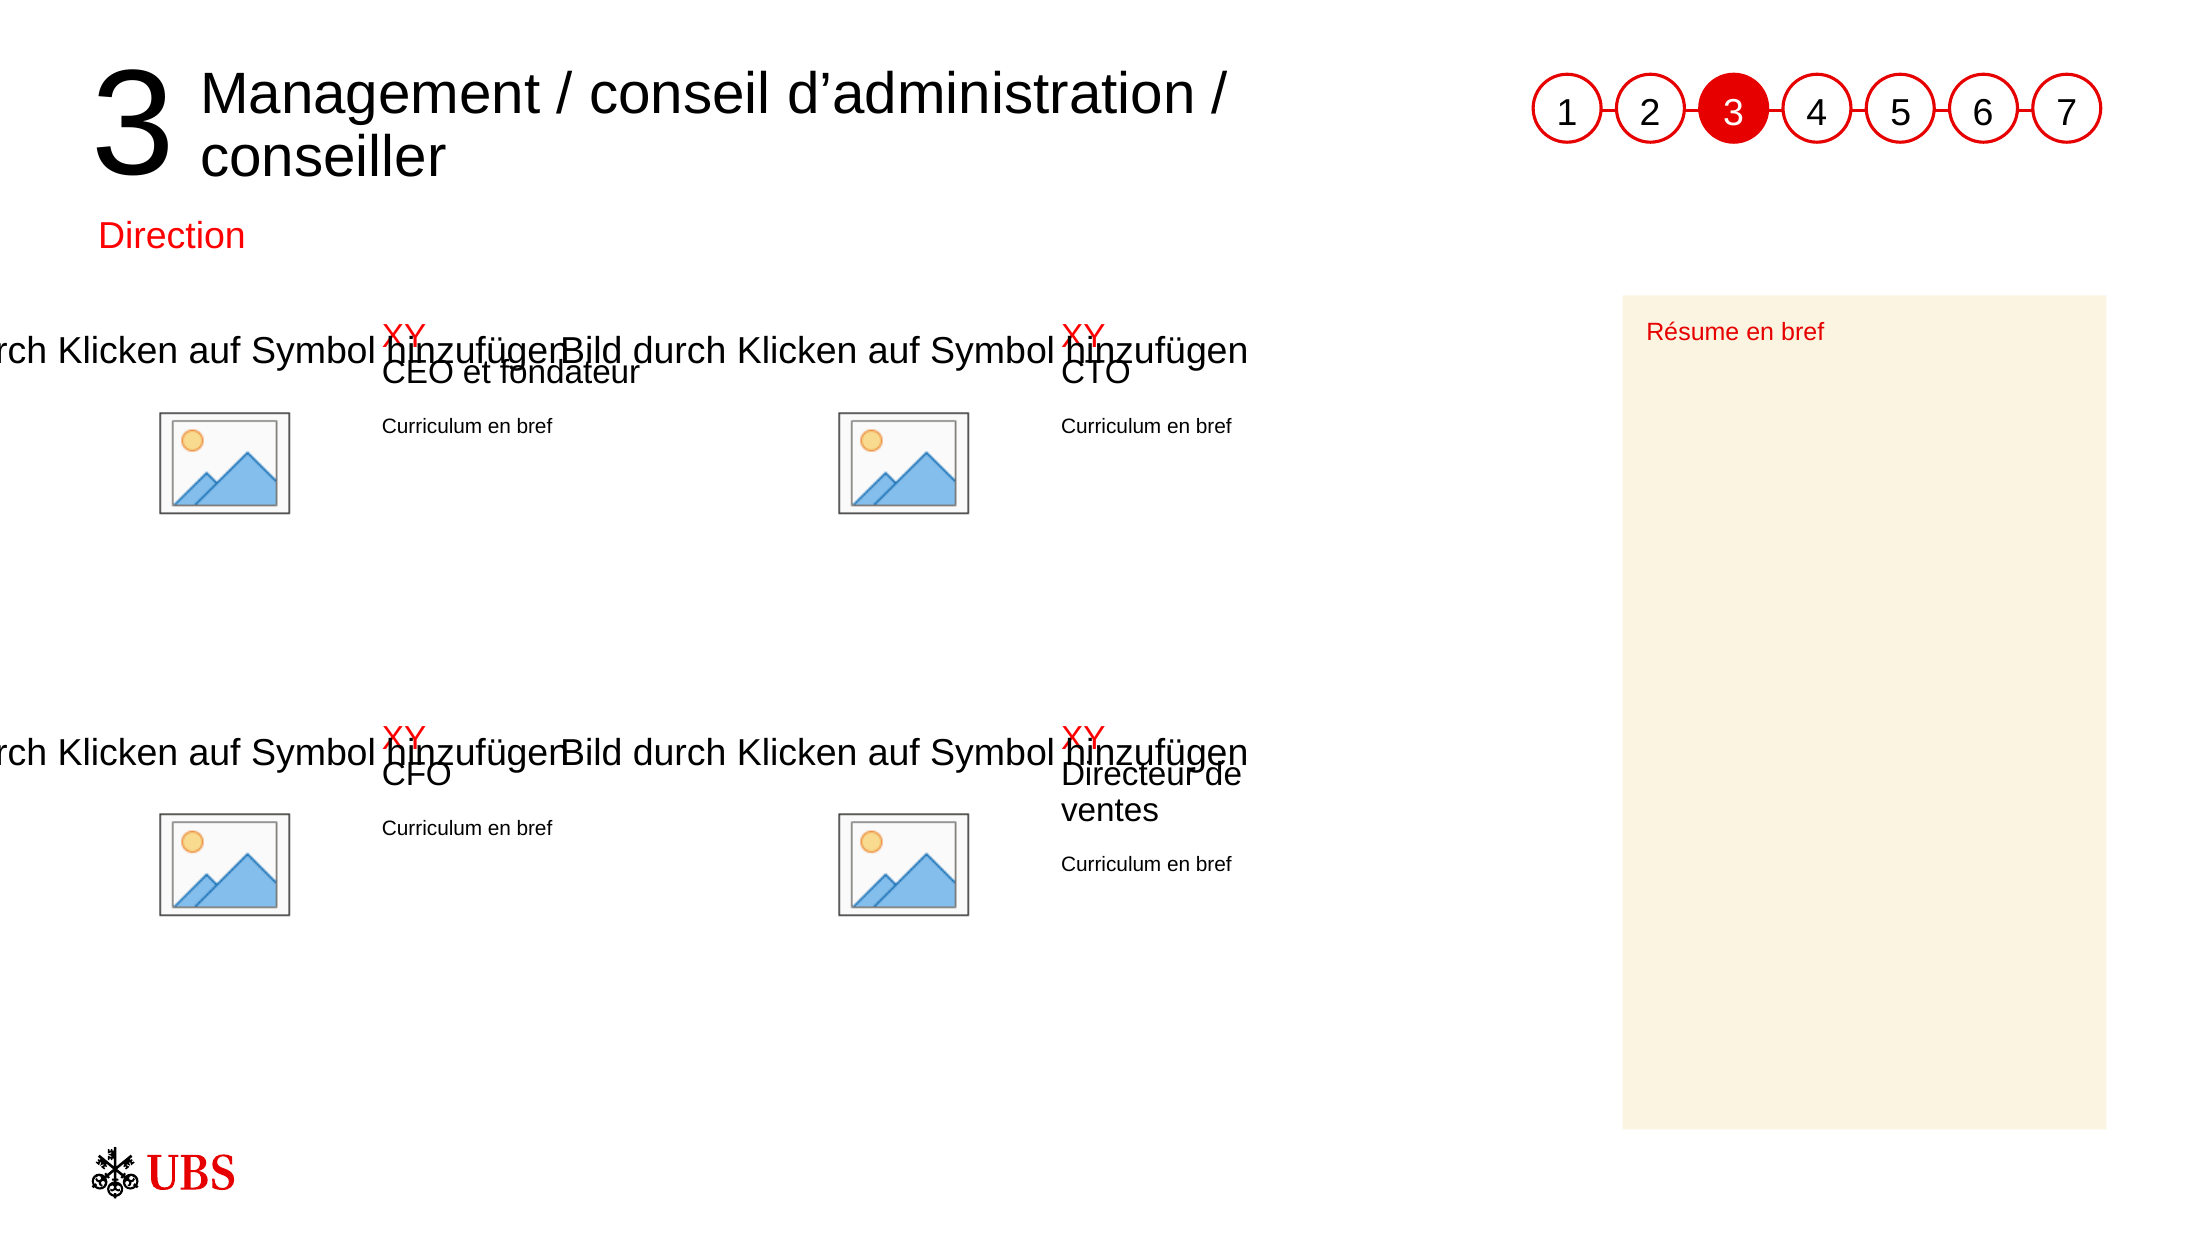

# Management / conseil d’administration / conseiller
Direction
Résume en bref

XY
CEO et fondateur
Curriculum en bref

XY
CTO
Curriculum en bref

XY
CFO
Curriculum en bref

XY
Directeur de ventes
Curriculum en bref